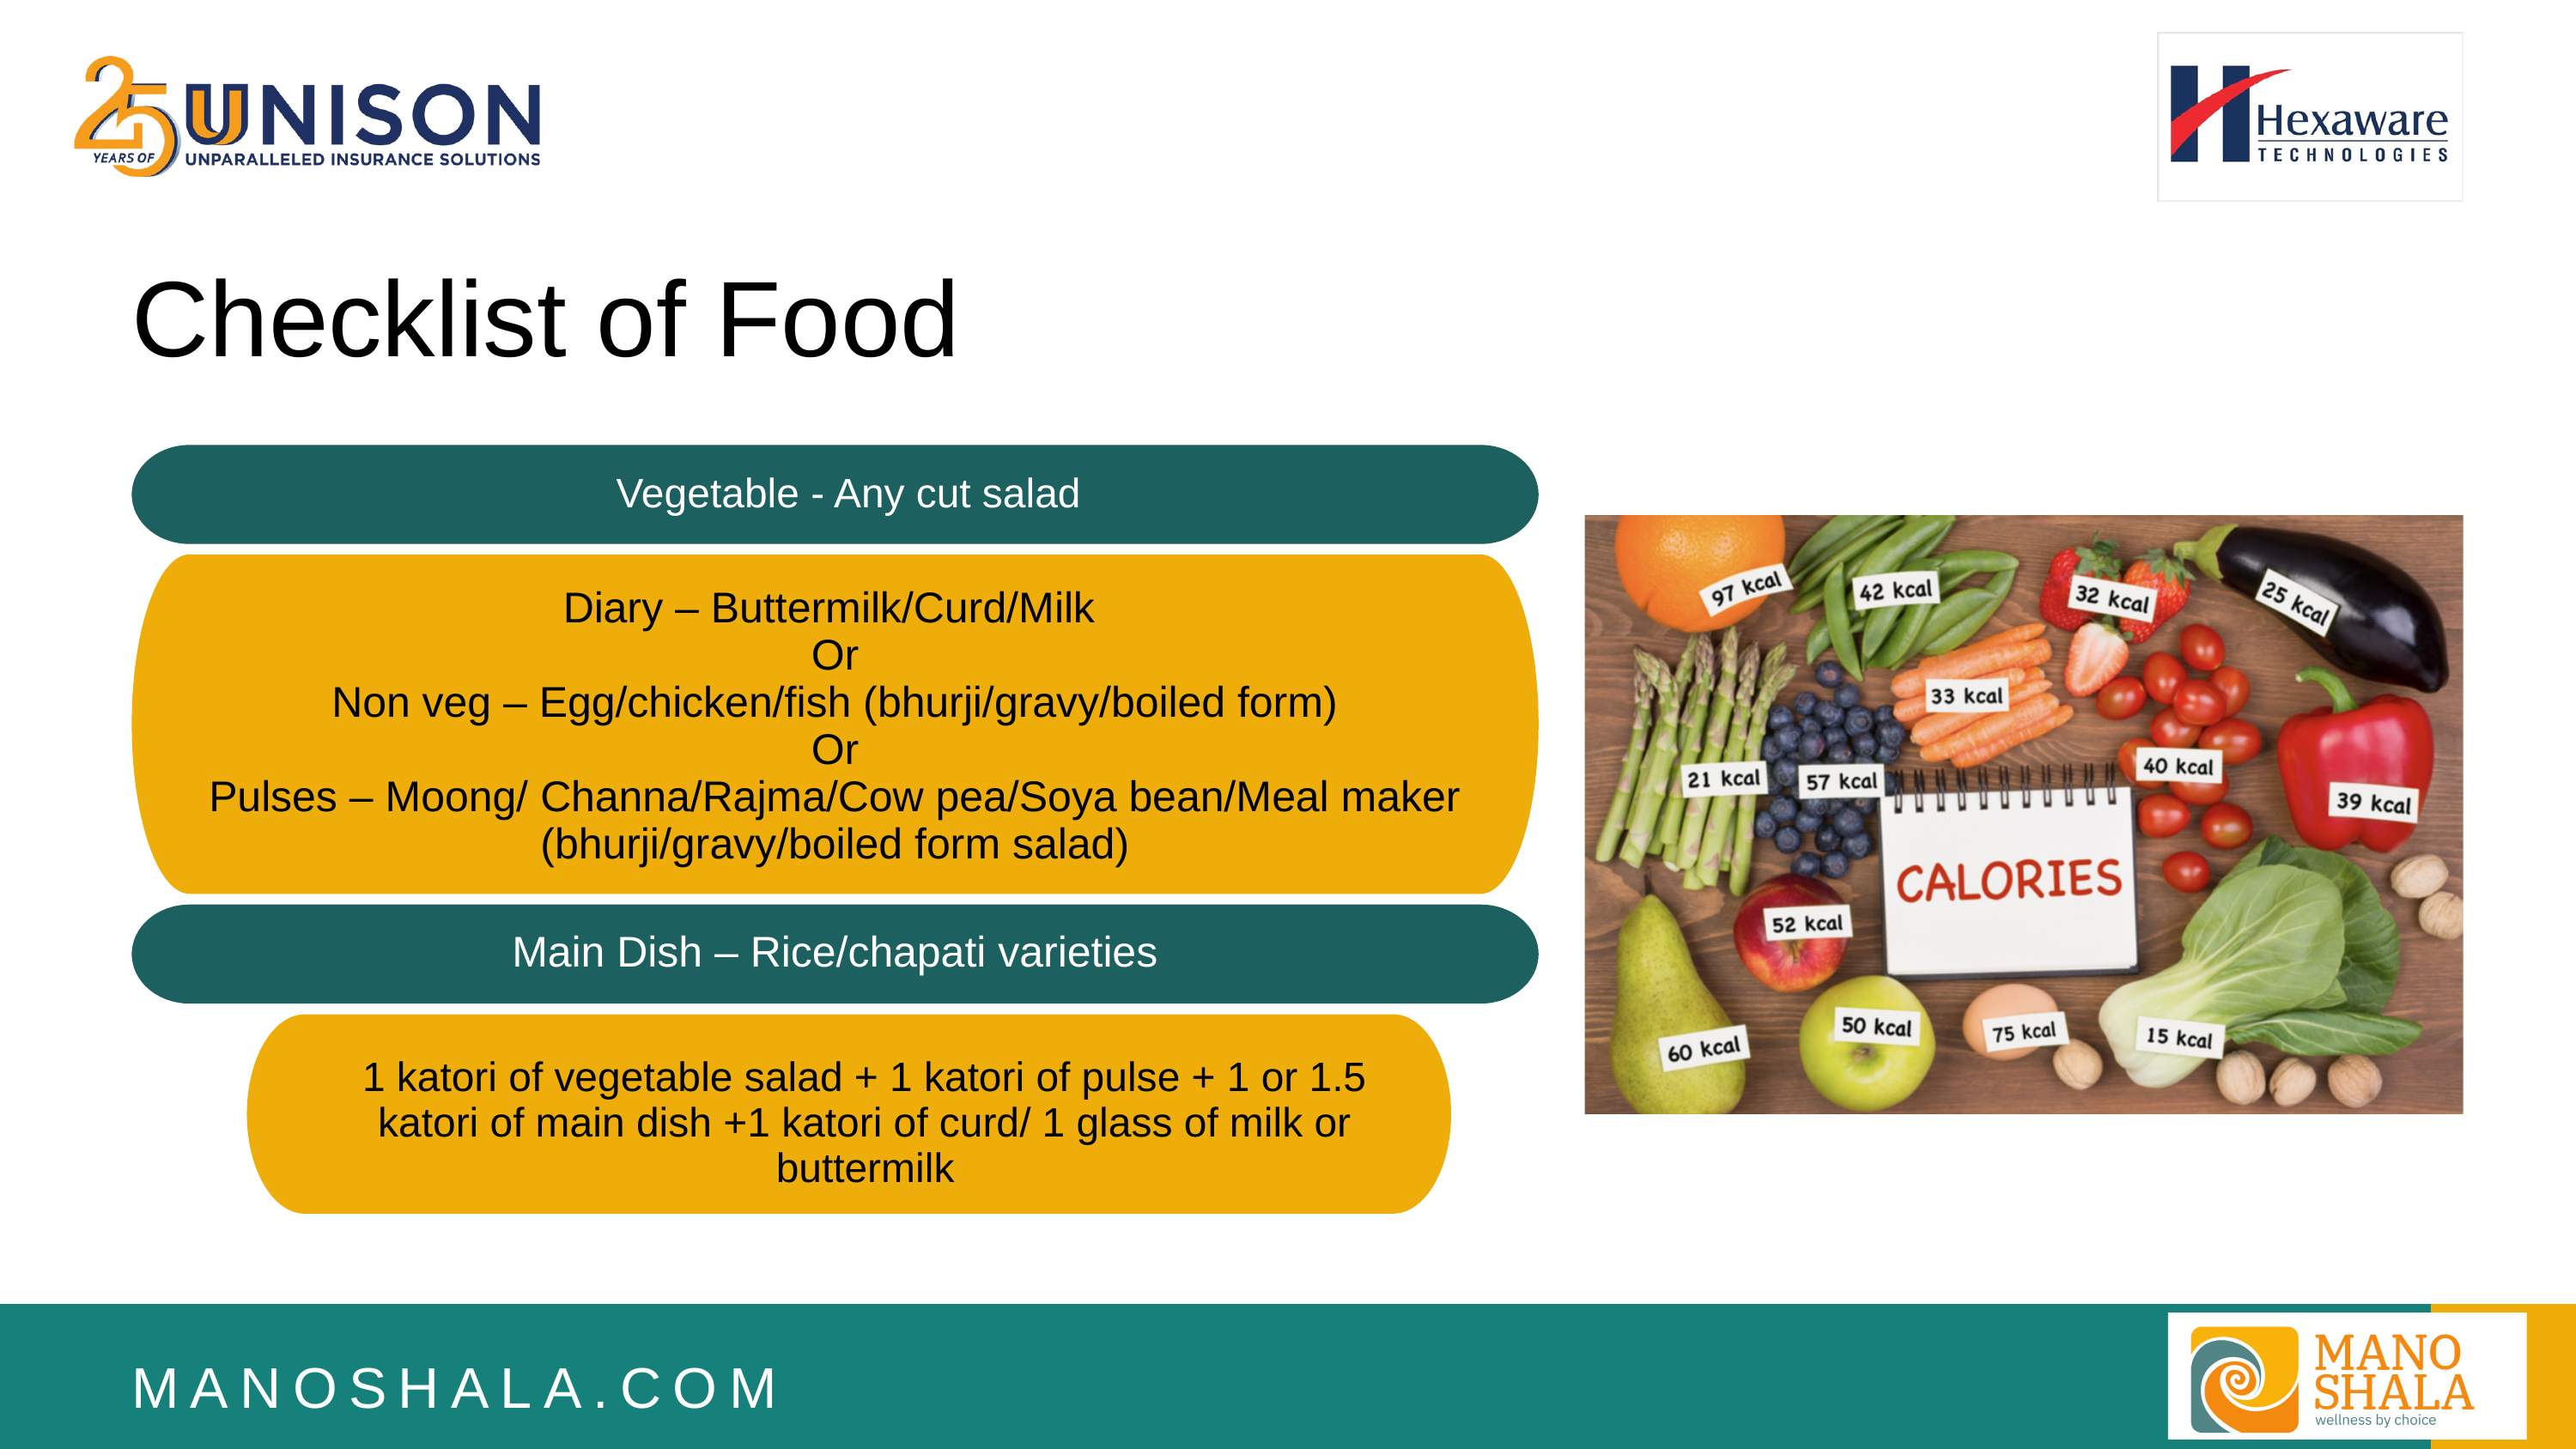

Checklist of Food

Vegetable - Any cut salad

Diary – Buttermilk/Curd/Milk
Or
Non veg – Egg/chicken/fish (bhurji/gravy/boiled form)
Or
Pulses – Moong/ Channa/Rajma/Cow pea/Soya bean/Meal maker (bhurji/gravy/boiled form salad)

Main Dish – Rice/chapati varieties

1 katori of vegetable salad + 1 katori of pulse + 1 or 1.5 katori of main dish +1 katori of curd/ 1 glass of milk or buttermilk

MANOSHALA.COM